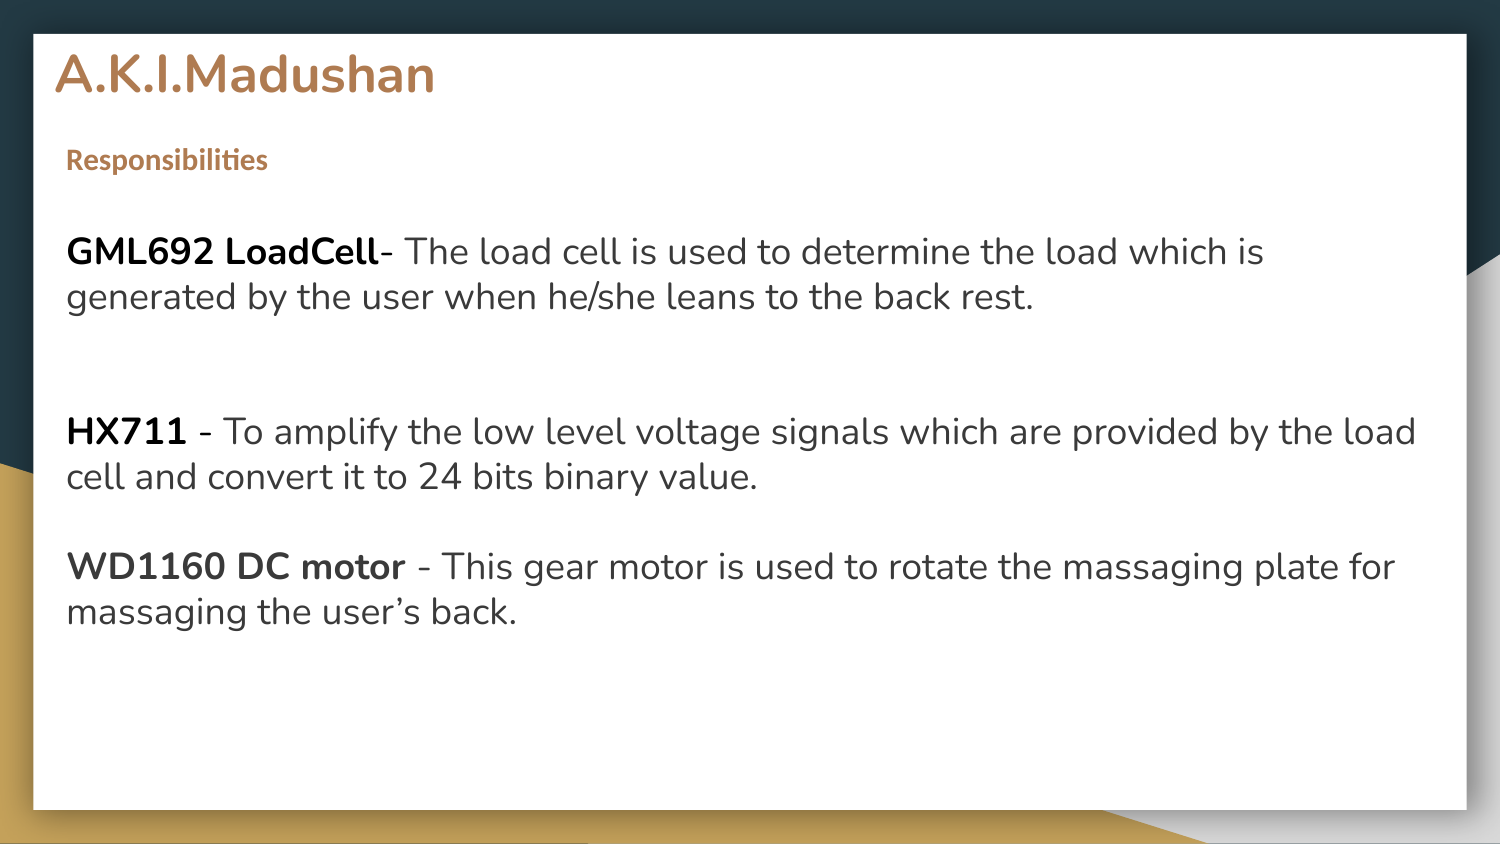

# A.K.I.Madushan
Responsibilities

GML692 LoadCell- The load cell is used to determine the load which is generated by the user when he/she leans to the back rest.

HX711 - To amplify the low level voltage signals which are provided by the load cell and convert it to 24 bits binary value.

WD1160 DC motor - This gear motor is used to rotate the massaging plate for massaging the user’s back.